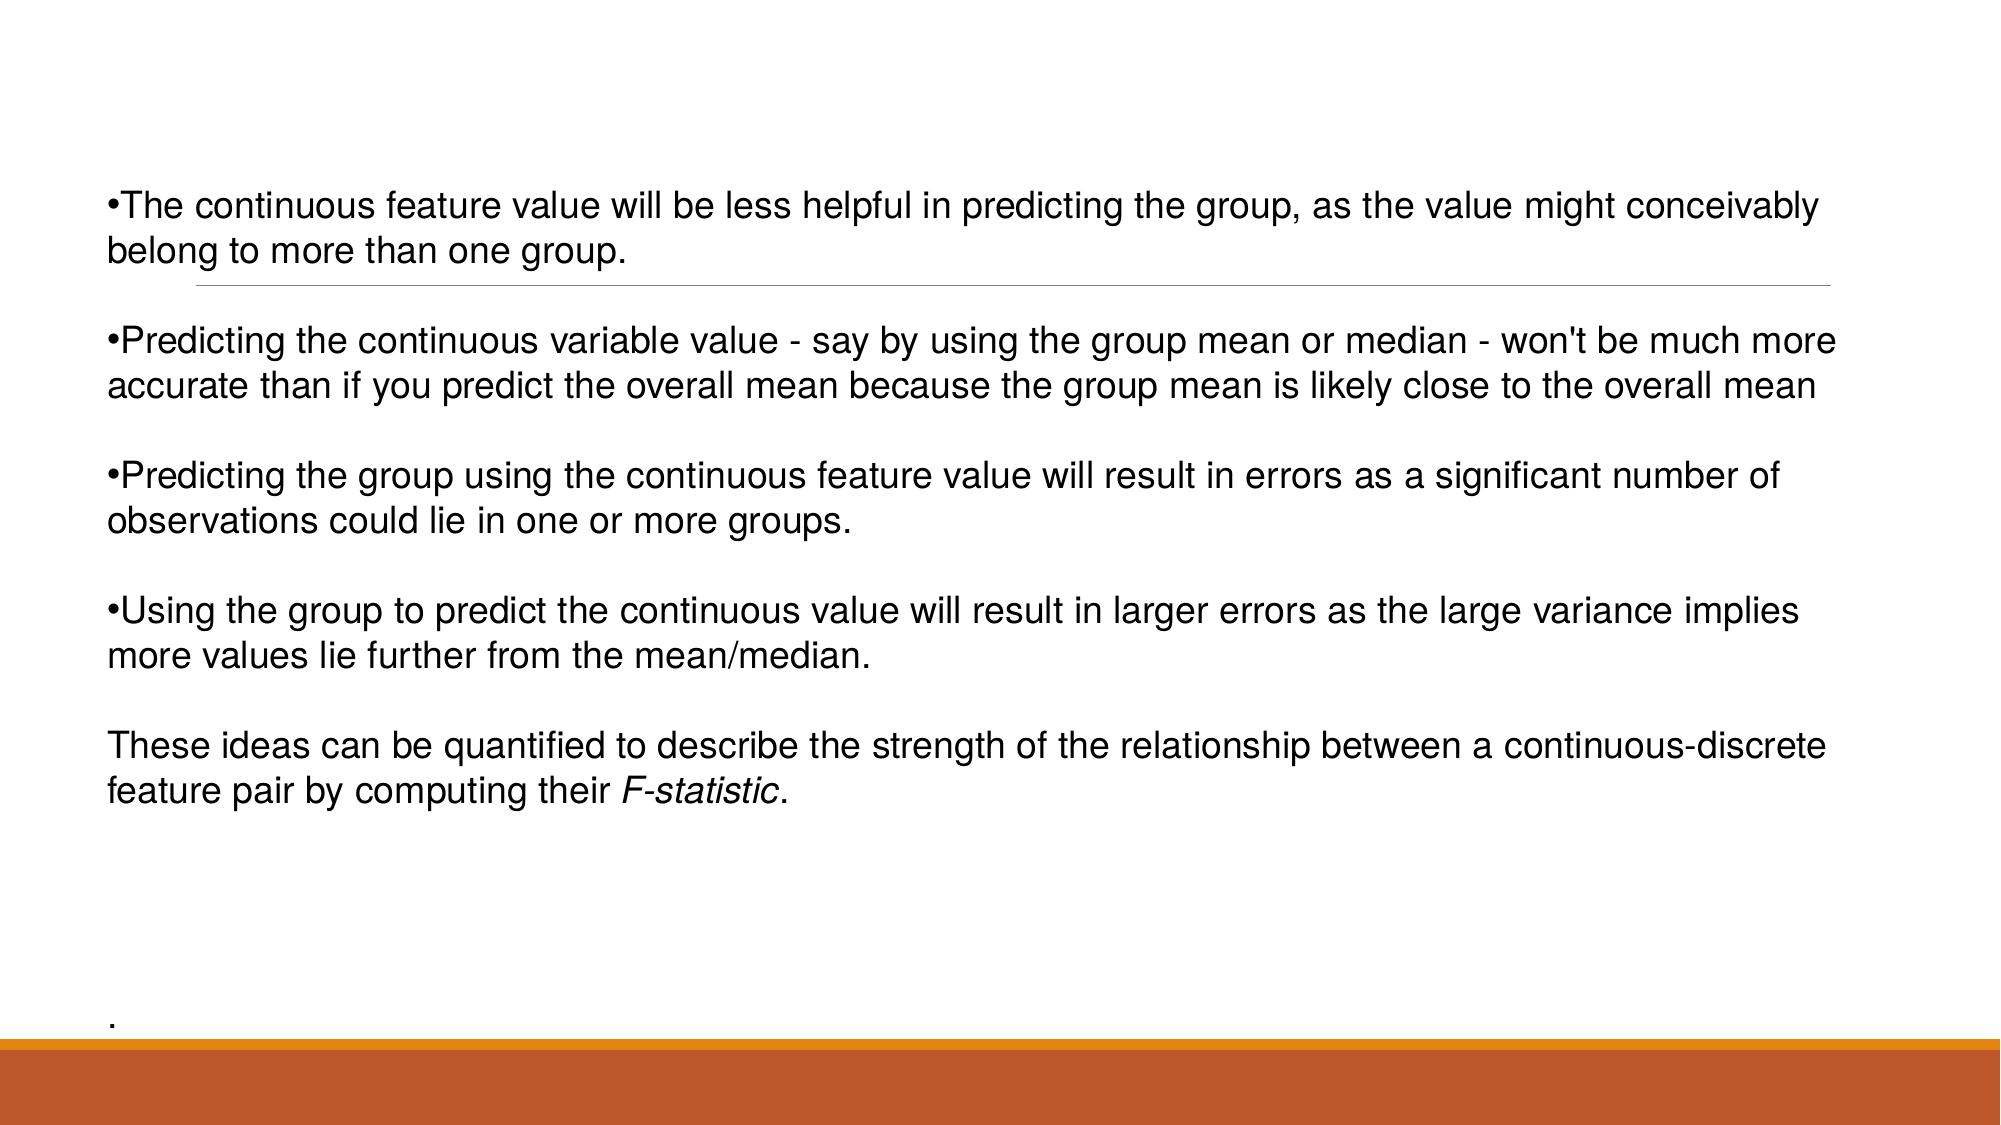

The continuous feature value will be less helpful in predicting the group, as the value might conceivably belong to more than one group.

Predicting the continuous variable value - say by using the group mean or median - won't be much more accurate than if you predict the overall mean because the group mean is likely close to the overall mean

Predicting the group using the continuous feature value will result in errors as a significant number of observations could lie in one or more groups.

Using the group to predict the continuous value will result in larger errors as the large variance implies more values lie further from the mean/median.

These ideas can be quantified to describe the strength of the relationship between a continuous-discrete feature pair by computing their F-statistic.

.